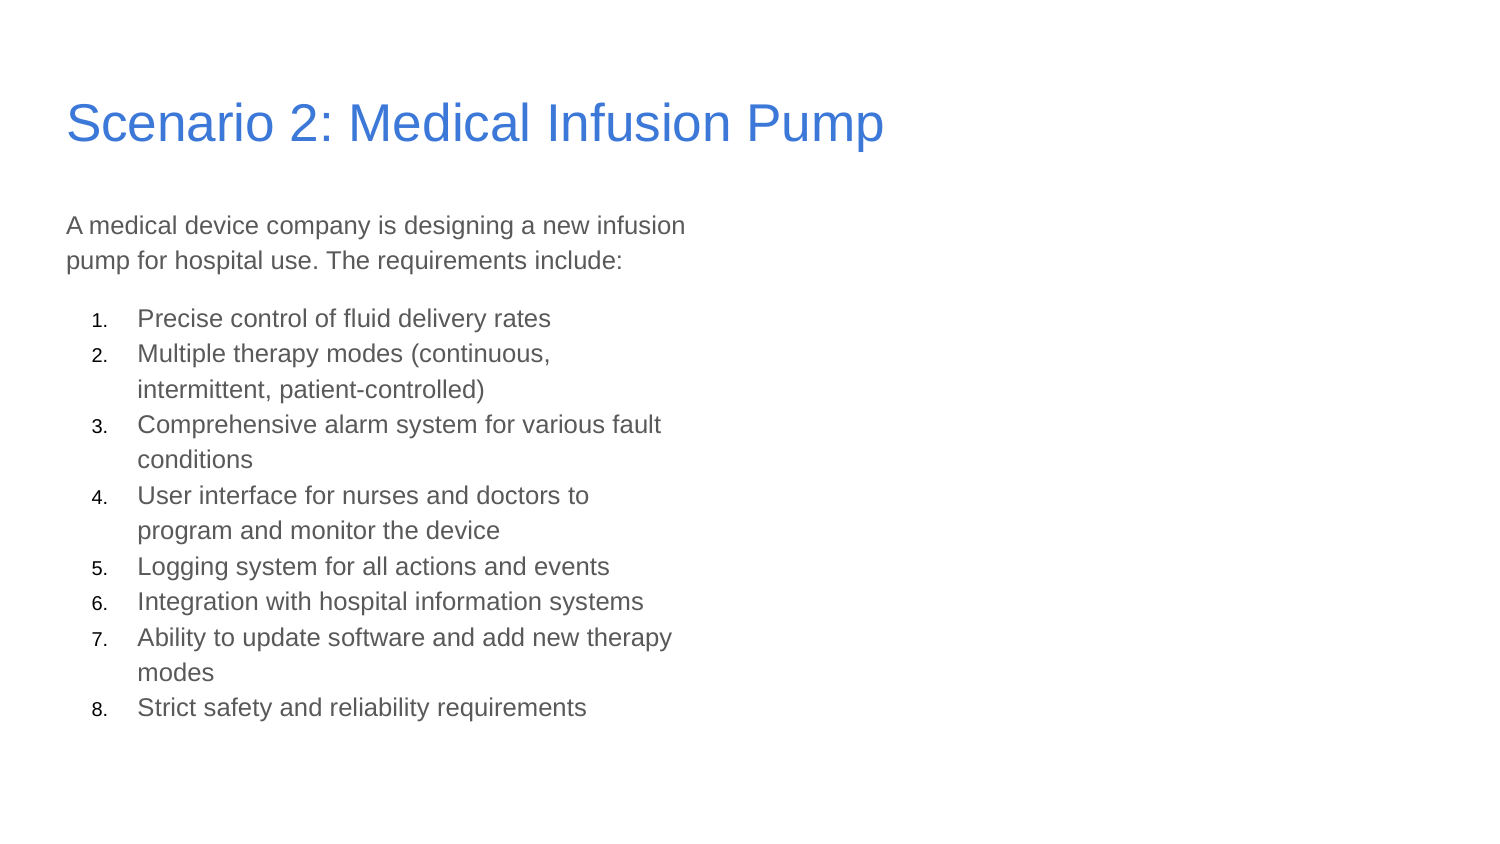

# Scenario 2: Medical Infusion Pump
A medical device company is designing a new infusion pump for hospital use. The requirements include:
Precise control of fluid delivery rates
Multiple therapy modes (continuous, intermittent, patient-controlled)
Comprehensive alarm system for various fault conditions
User interface for nurses and doctors to program and monitor the device
Logging system for all actions and events
Integration with hospital information systems
Ability to update software and add new therapy modes
Strict safety and reliability requirements